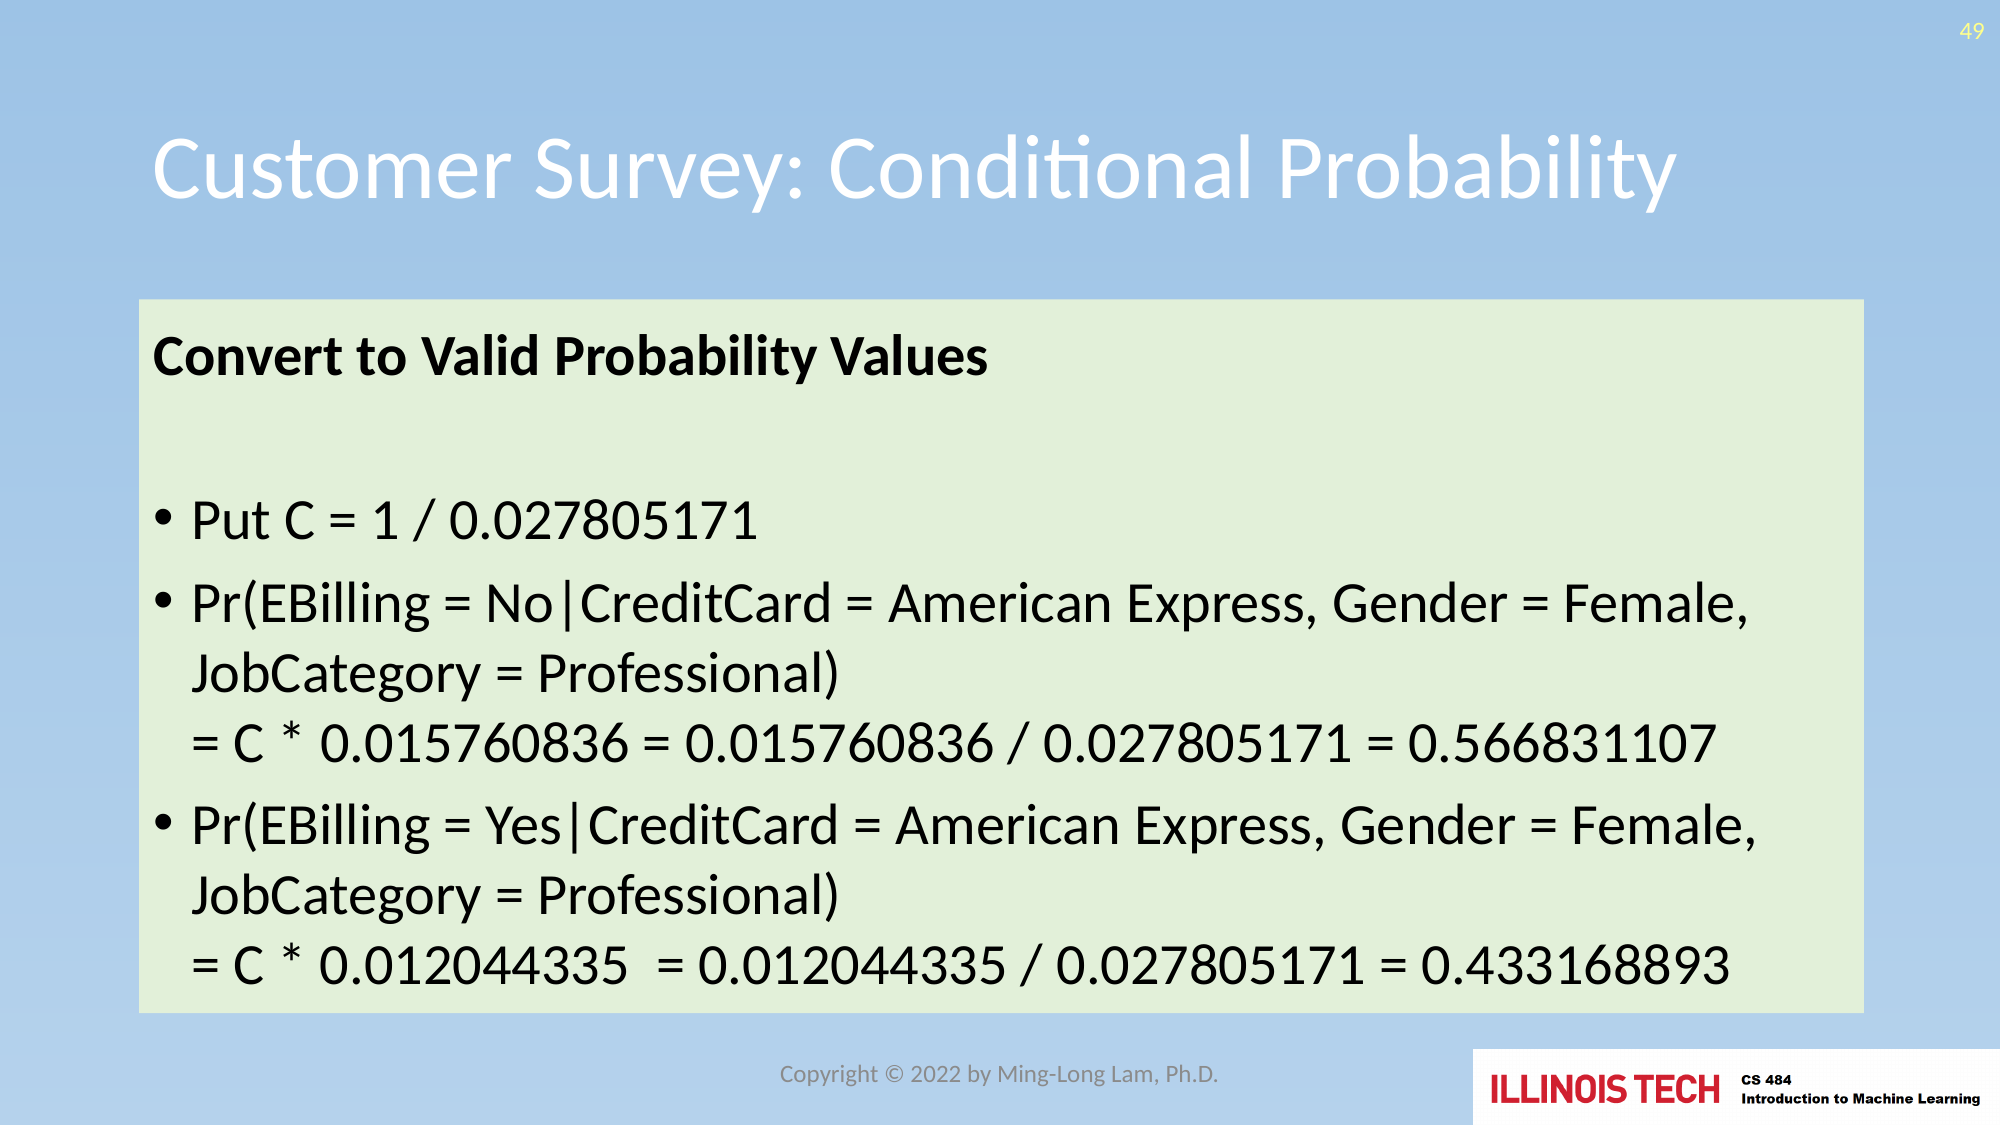

49
# Customer Survey: Conditional Probability
Convert to Valid Probability Values

Put C = 1 / 0.027805171
Pr(EBilling = No|CreditCard = American Express, Gender = Female, JobCategory = Professional)
= C * 0.015760836 = 0.015760836 / 0.027805171 = 0.566831107
Pr(EBilling = Yes|CreditCard = American Express, Gender = Female, JobCategory = Professional)
= C * 0.012044335  = 0.012044335 / 0.027805171 = 0.433168893
Copyright © 2022 by Ming-Long Lam, Ph.D.